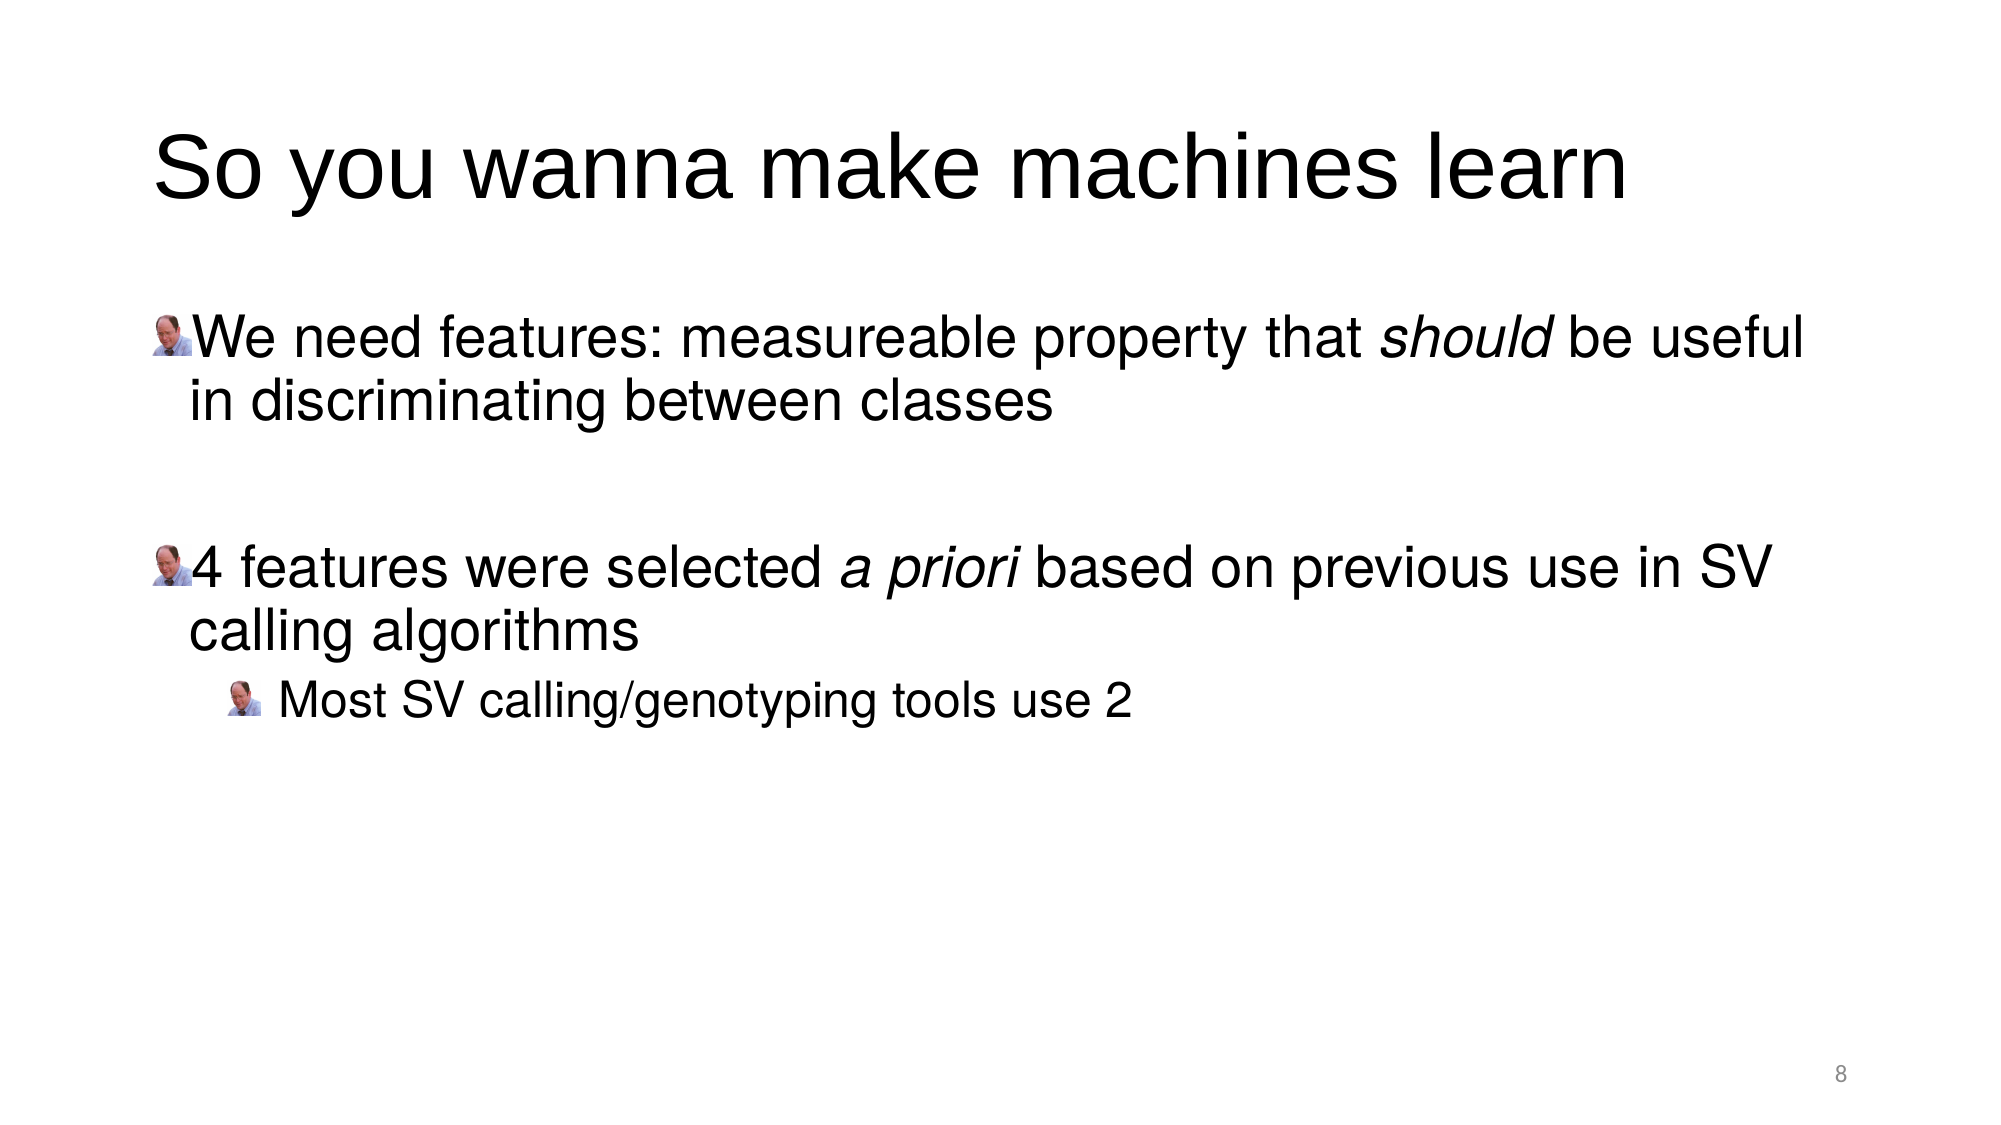

# So you wanna make machines learn
We need features: measureable property that should be useful in discriminating between classes

4 features were selected a priori based on previous use in SV calling algorithms
 Most SV calling/genotyping tools use 2
8